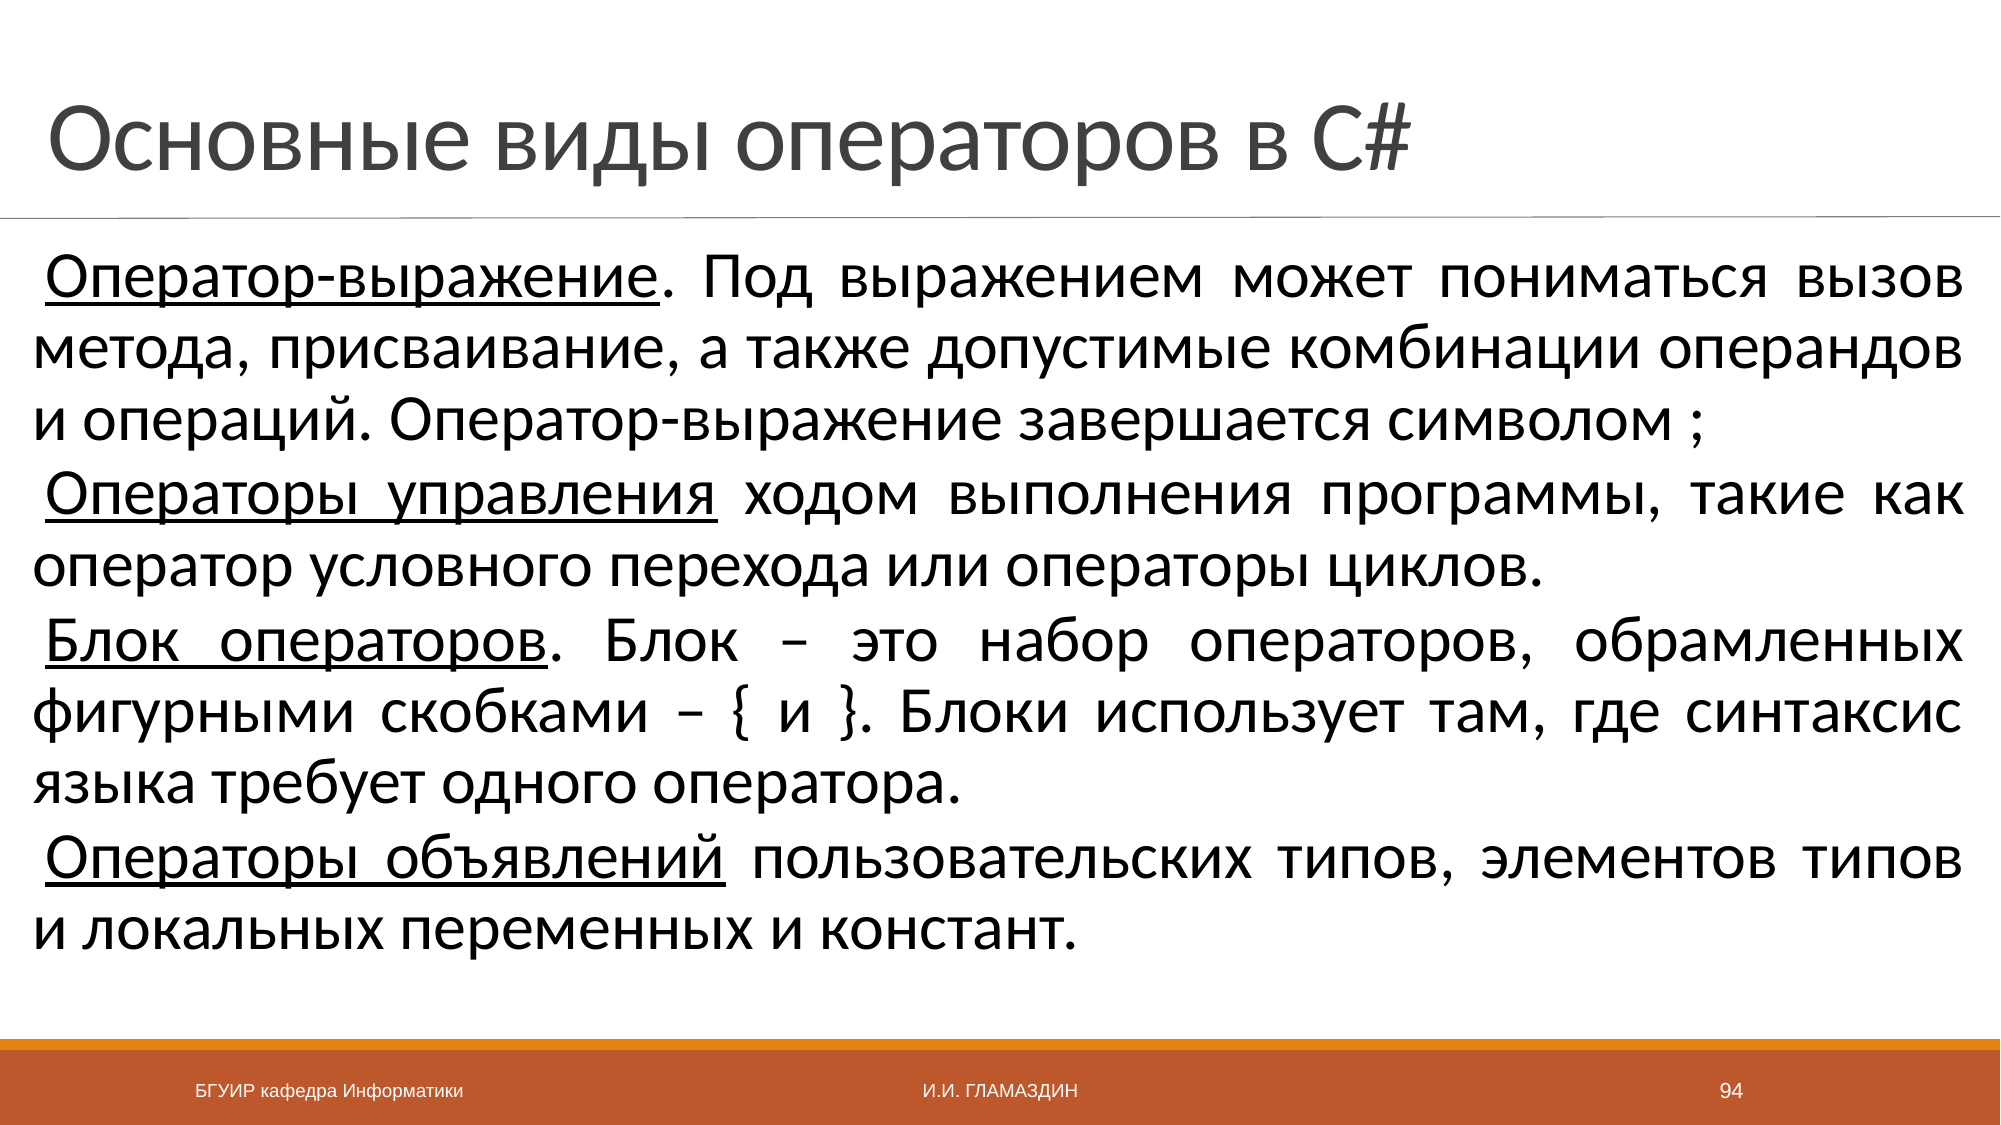

# Основные виды операторов в C#
Оператор-выражение. Под выражением может пониматься вызов метода, присваивание, а также допустимые комбинации операндов и операций. Оператор-выражение завершается символом ;
Операторы управления ходом выполнения программы, такие как оператор условного перехода или операторы циклов.
Блок операторов. Блок – это набор операторов, обрамленных фигурными скобками – { и }. Блоки использует там, где синтаксис языка требует одного оператора.
Операторы объявлений пользовательских типов, элементов типов и локальных переменных и констант.

БГУИР кафедра Информатики
И.И. Гламаздин
94